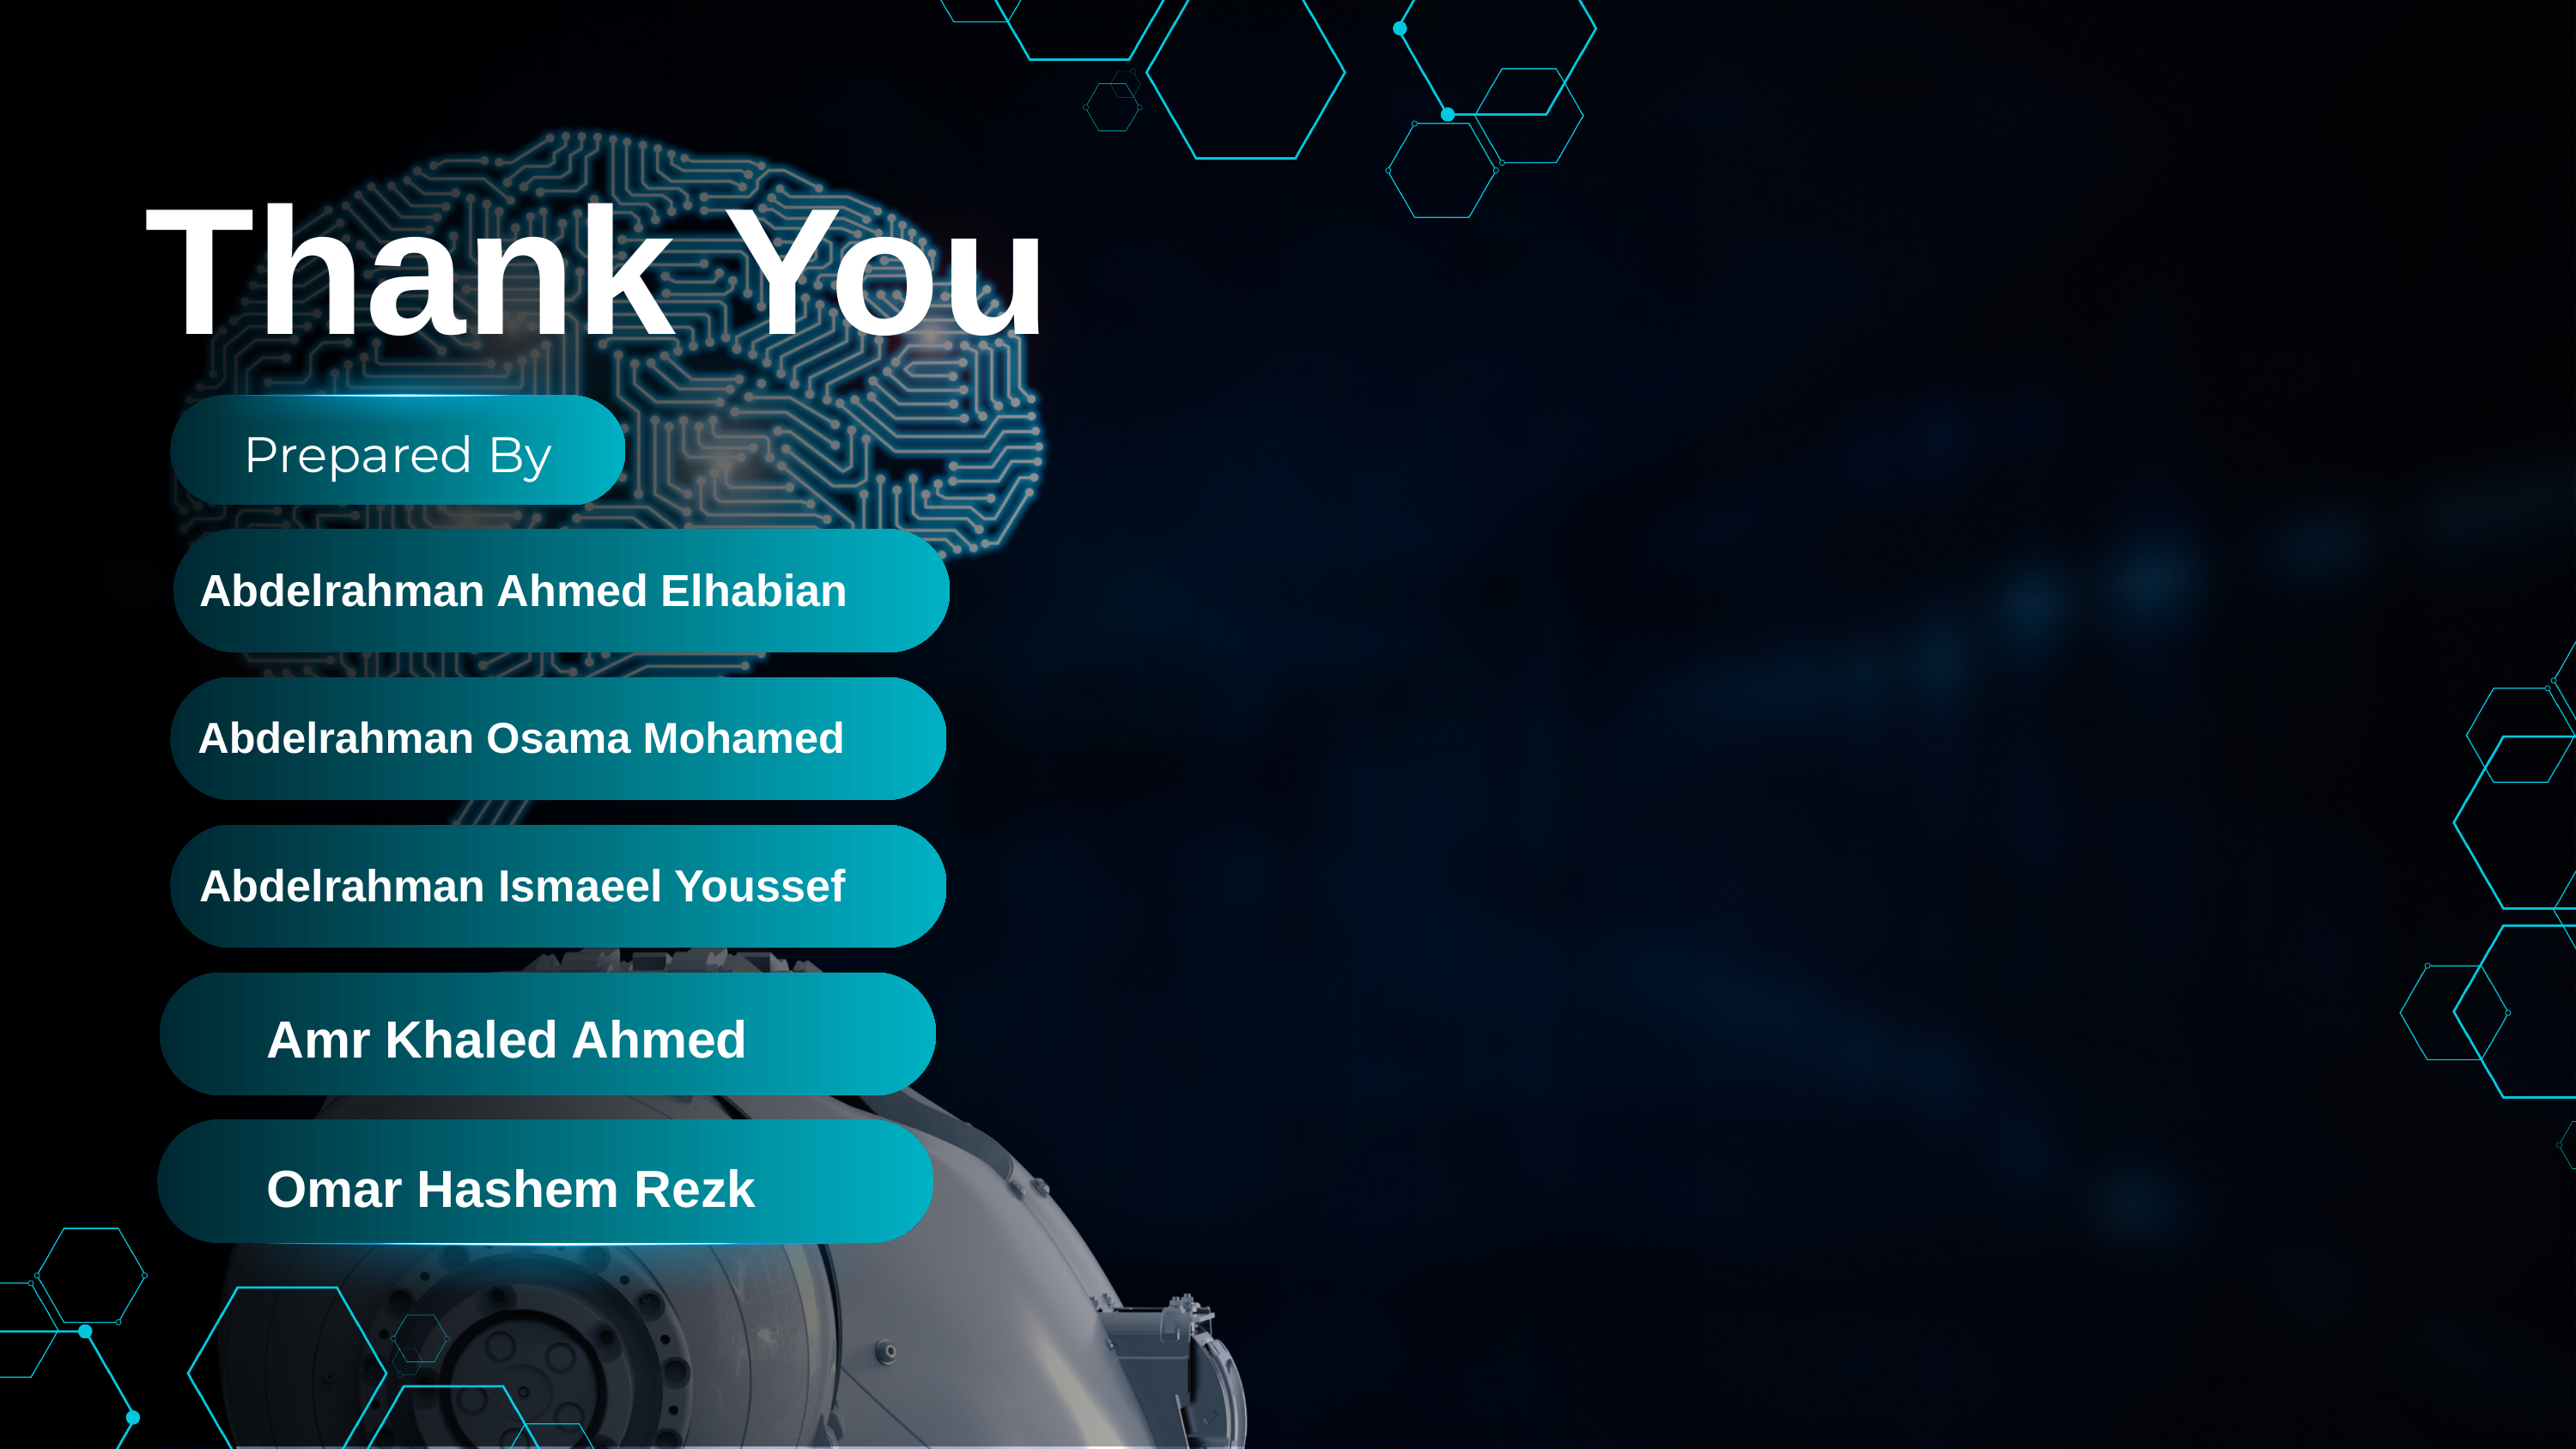

Thank You

Prepared By

Abdelrahman Ahmed Elhabian

Abdelrahman Osama Mohamed

Abdelrahman Ismaeel Youssef

Amr Khaled Ahmed

Omar Hashem Rezk